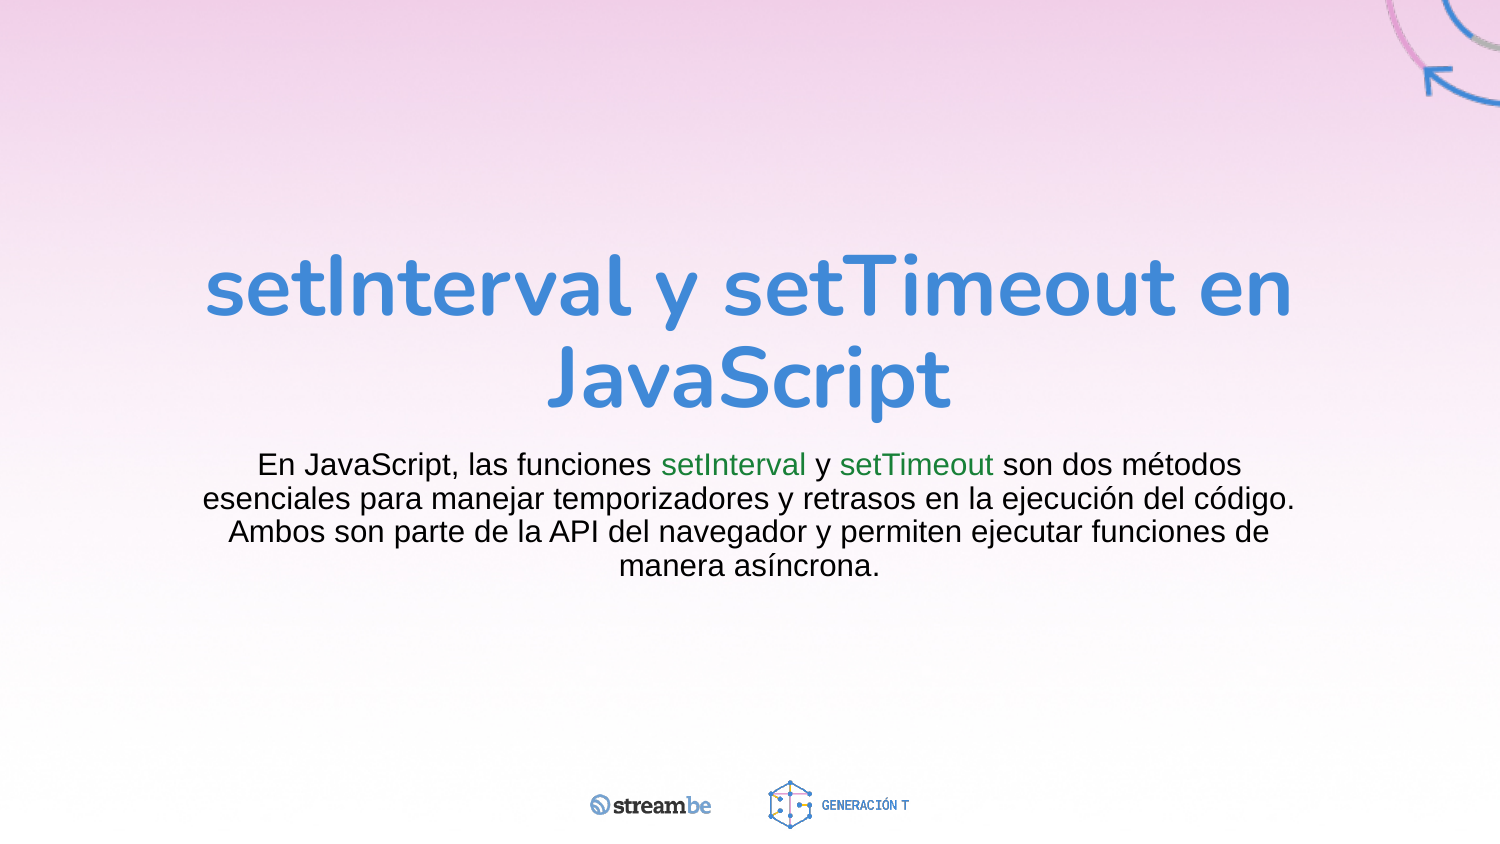

# setInterval y setTimeout en JavaScript
En JavaScript, las funciones setInterval y setTimeout son dos métodos esenciales para manejar temporizadores y retrasos en la ejecución del código. Ambos son parte de la API del navegador y permiten ejecutar funciones de manera asíncrona.